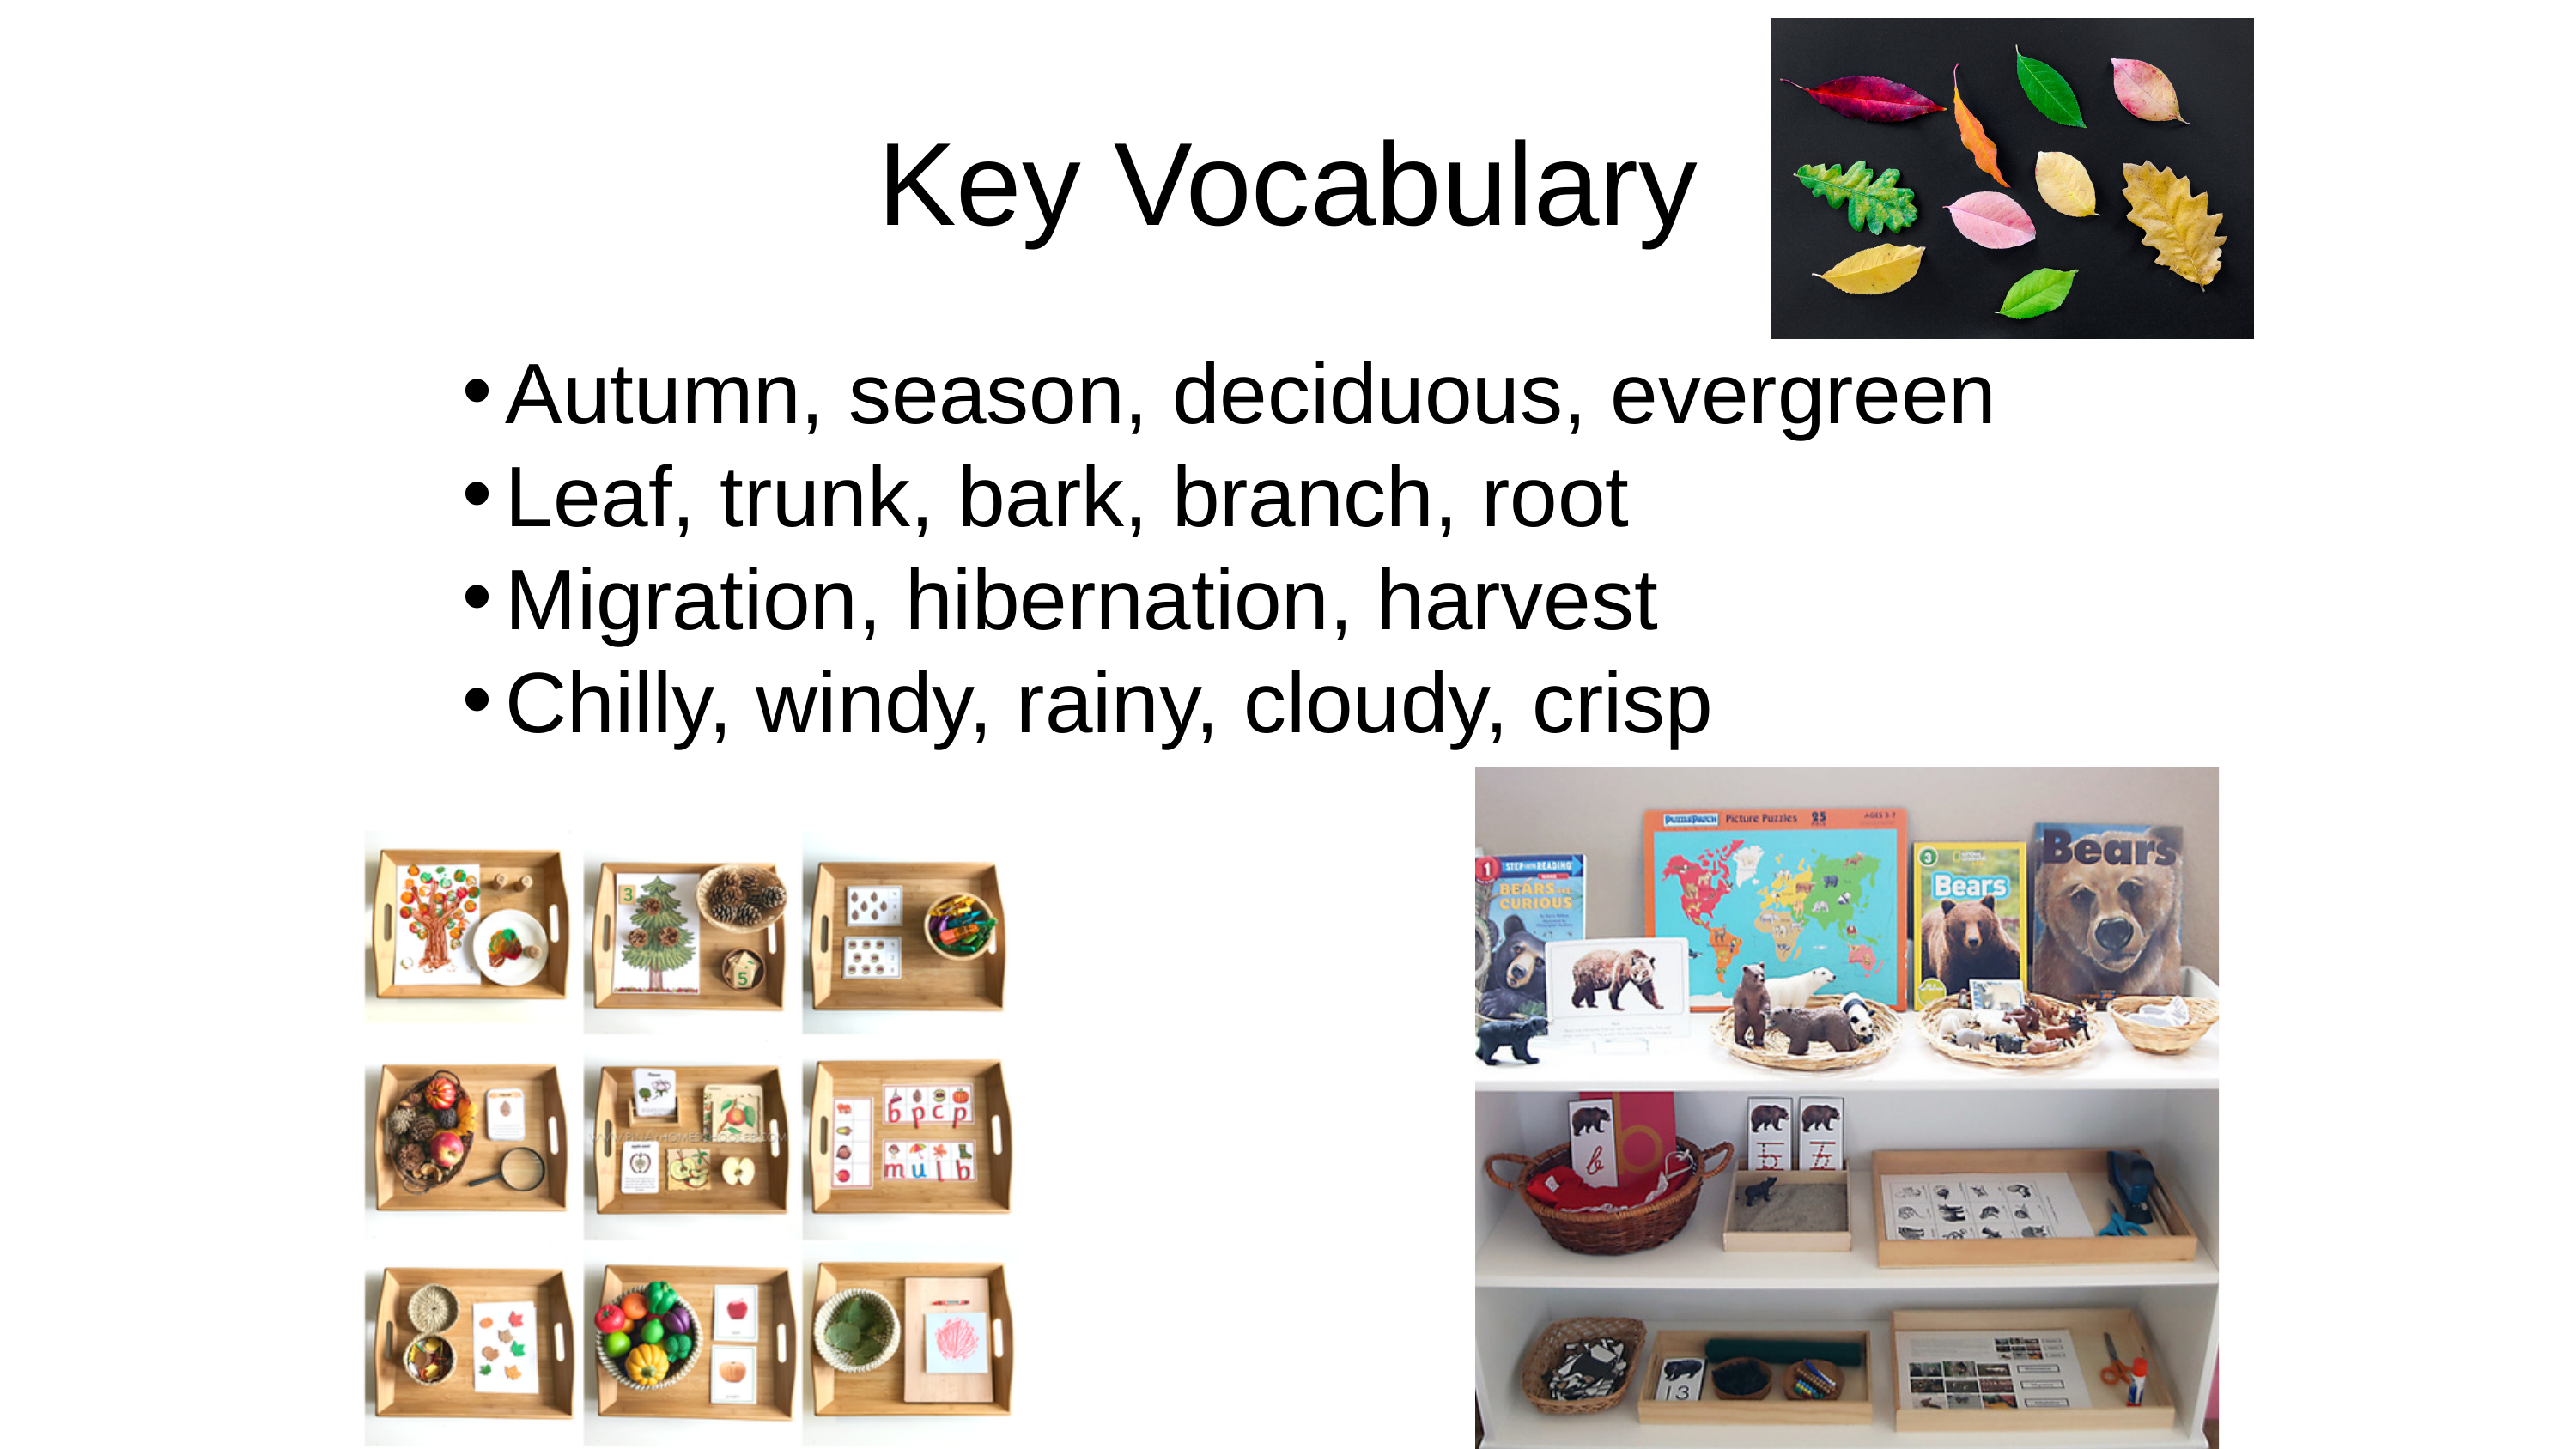

Key Vocabulary

Autumn, season, deciduous, evergreen
Leaf, trunk, bark, branch, root
Migration, hibernation, harvest
Chilly, windy, rainy, cloudy, crisp